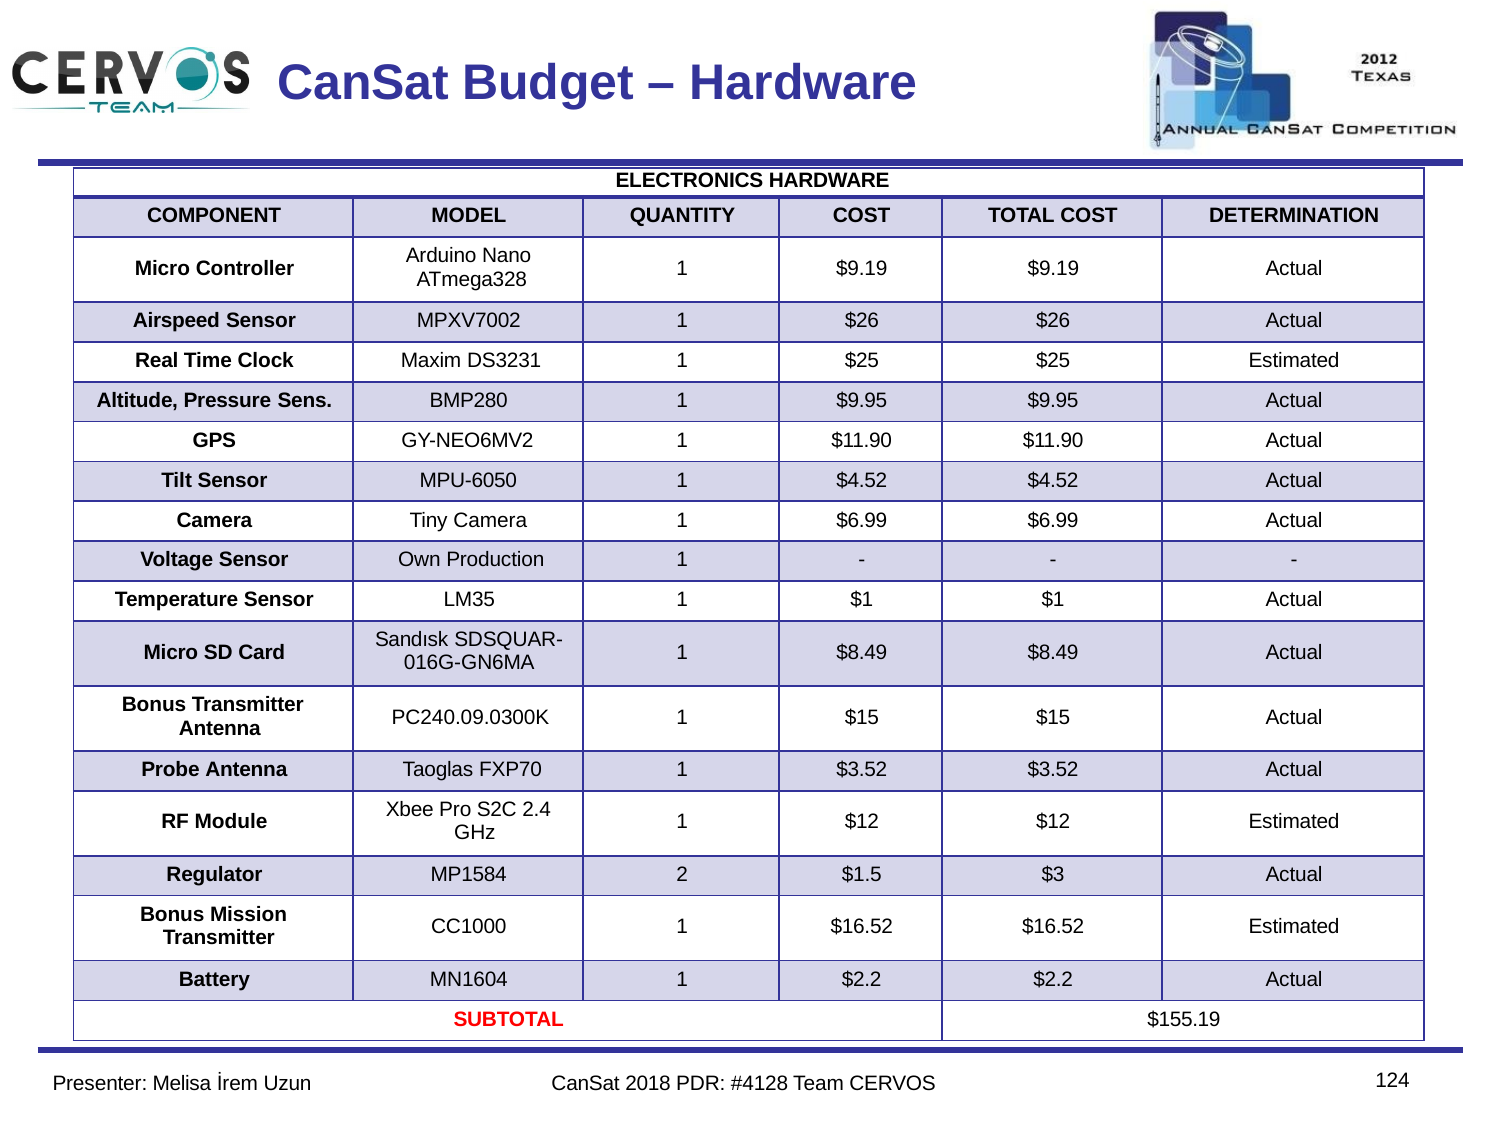

Team Logo
Here
(If You Want)

# CanSat Budget – Hardware

| ELECTRONICS HARDWARE |  |  |  |  |  |
| --- | --- | --- | --- | --- | --- |
| COMPONENT | MODEL | QUANTITY | COST | TOTAL COST | DETERMINATION |
| Micro Controller | Arduino Nano ATmega328 | 1 | $9.19 | $9.19 | Actual |
| Airspeed Sensor | MPXV7002 | 1 | $26 | $26 | Actual |
| Real Time Clock | Maxim DS3231 | 1 | $25 | $25 | Estimated |
| Altitude, Pressure Sens. | BMP280 | 1 | $9.95 | $9.95 | Actual |
| GPS | GY-NEO6MV2 | 1 | $11.90 | $11.90 | Actual |
| Tilt Sensor | MPU-6050 | 1 | $4.52 | $4.52 | Actual |
| Camera | Tiny Camera | 1 | $6.99 | $6.99 | Actual |
| Voltage Sensor | Own Production | 1 | - | - | - |
| Temperature Sensor | LM35 | 1 | $1 | $1 | Actual |
| Micro SD Card | Sandısk SDSQUAR- 016G-GN6MA | 1 | $8.49 | $8.49 | Actual |
| Bonus Transmitter Antenna | PC240.09.0300K | 1 | $15 | $15 | Actual |
| Probe Antenna | Taoglas FXP70 | 1 | $3.52 | $3.52 | Actual |
| RF Module | Xbee Pro S2C 2.4 GHz | 1 | $12 | $12 | Estimated |
| Regulator | MP1584 | 2 | $1.5 | $3 | Actual |
| Bonus Mission Transmitter | CC1000 | 1 | $16.52 | $16.52 | Estimated |
| Battery | MN1604 | 1 | $2.2 | $2.2 | Actual |
| SUBTOTAL |  |  |  | $155.19 |  |
124
Presenter: Melisa İrem Uzun
CanSat 2018 PDR: #4128 Team CERVOS